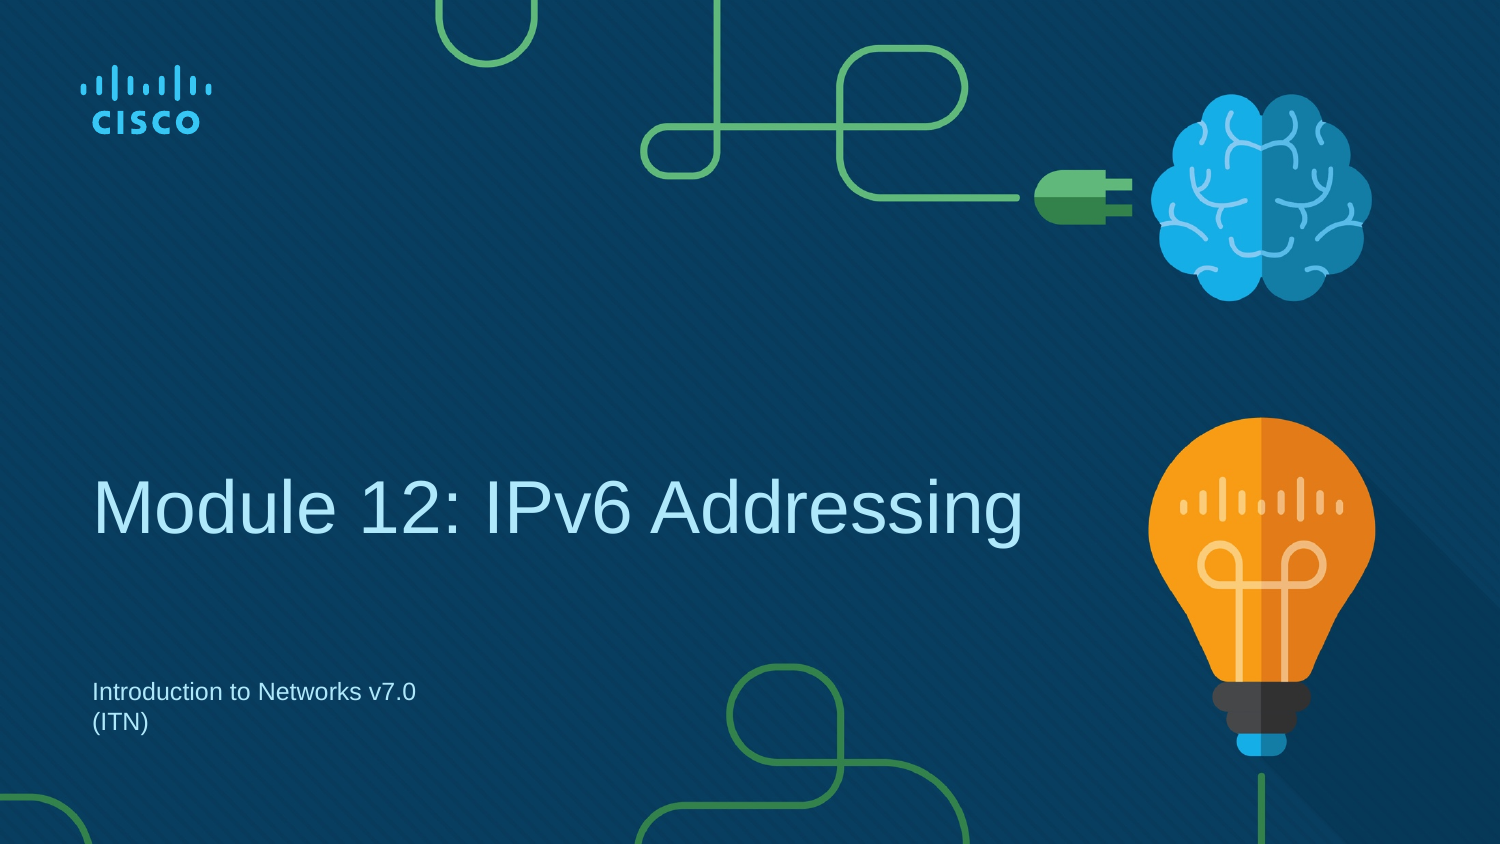

# Module 12: IPv6 Addressing
Introduction to Networks v7.0 (ITN)